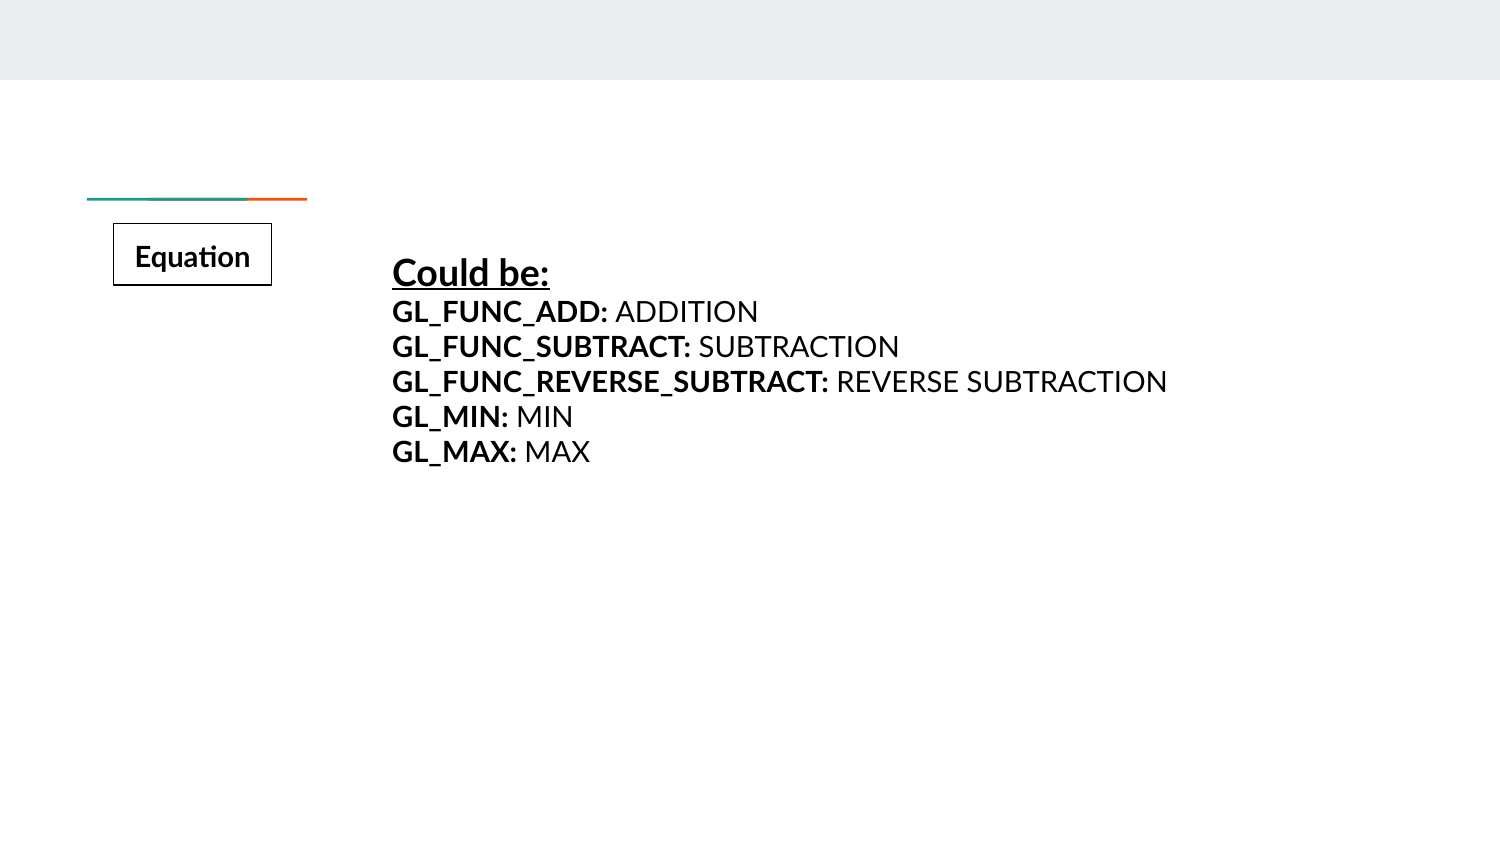

Equation
Could be:
GL_FUNC_ADD: ADDITION
GL_FUNC_SUBTRACT: SUBTRACTION
GL_FUNC_REVERSE_SUBTRACT: REVERSE SUBTRACTION
GL_MIN: MIN
GL_MAX: MAX